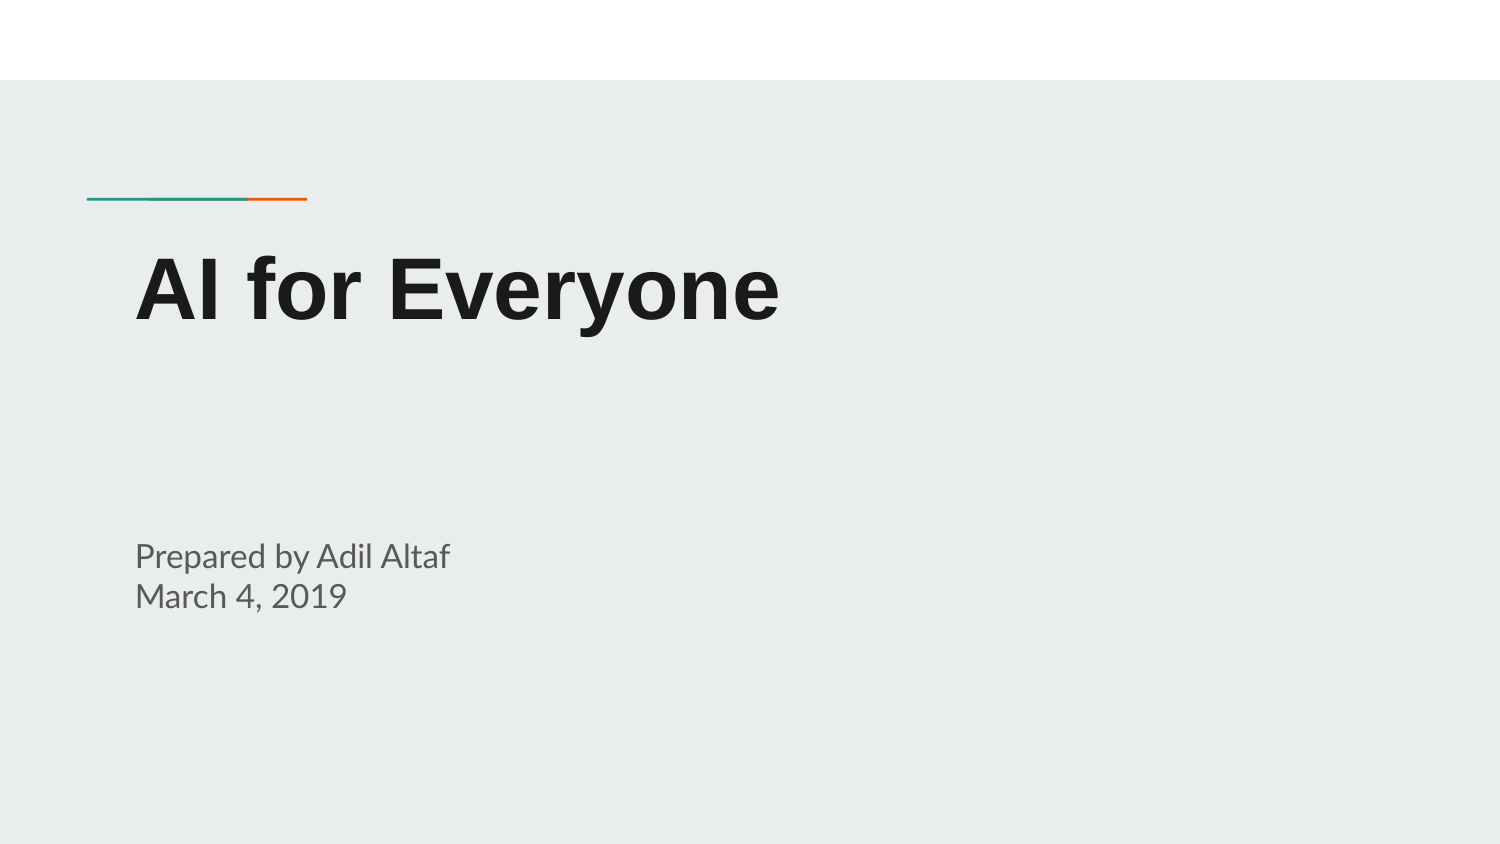

# AI for Everyone
Prepared by Adil Altaf
March 4, 2019